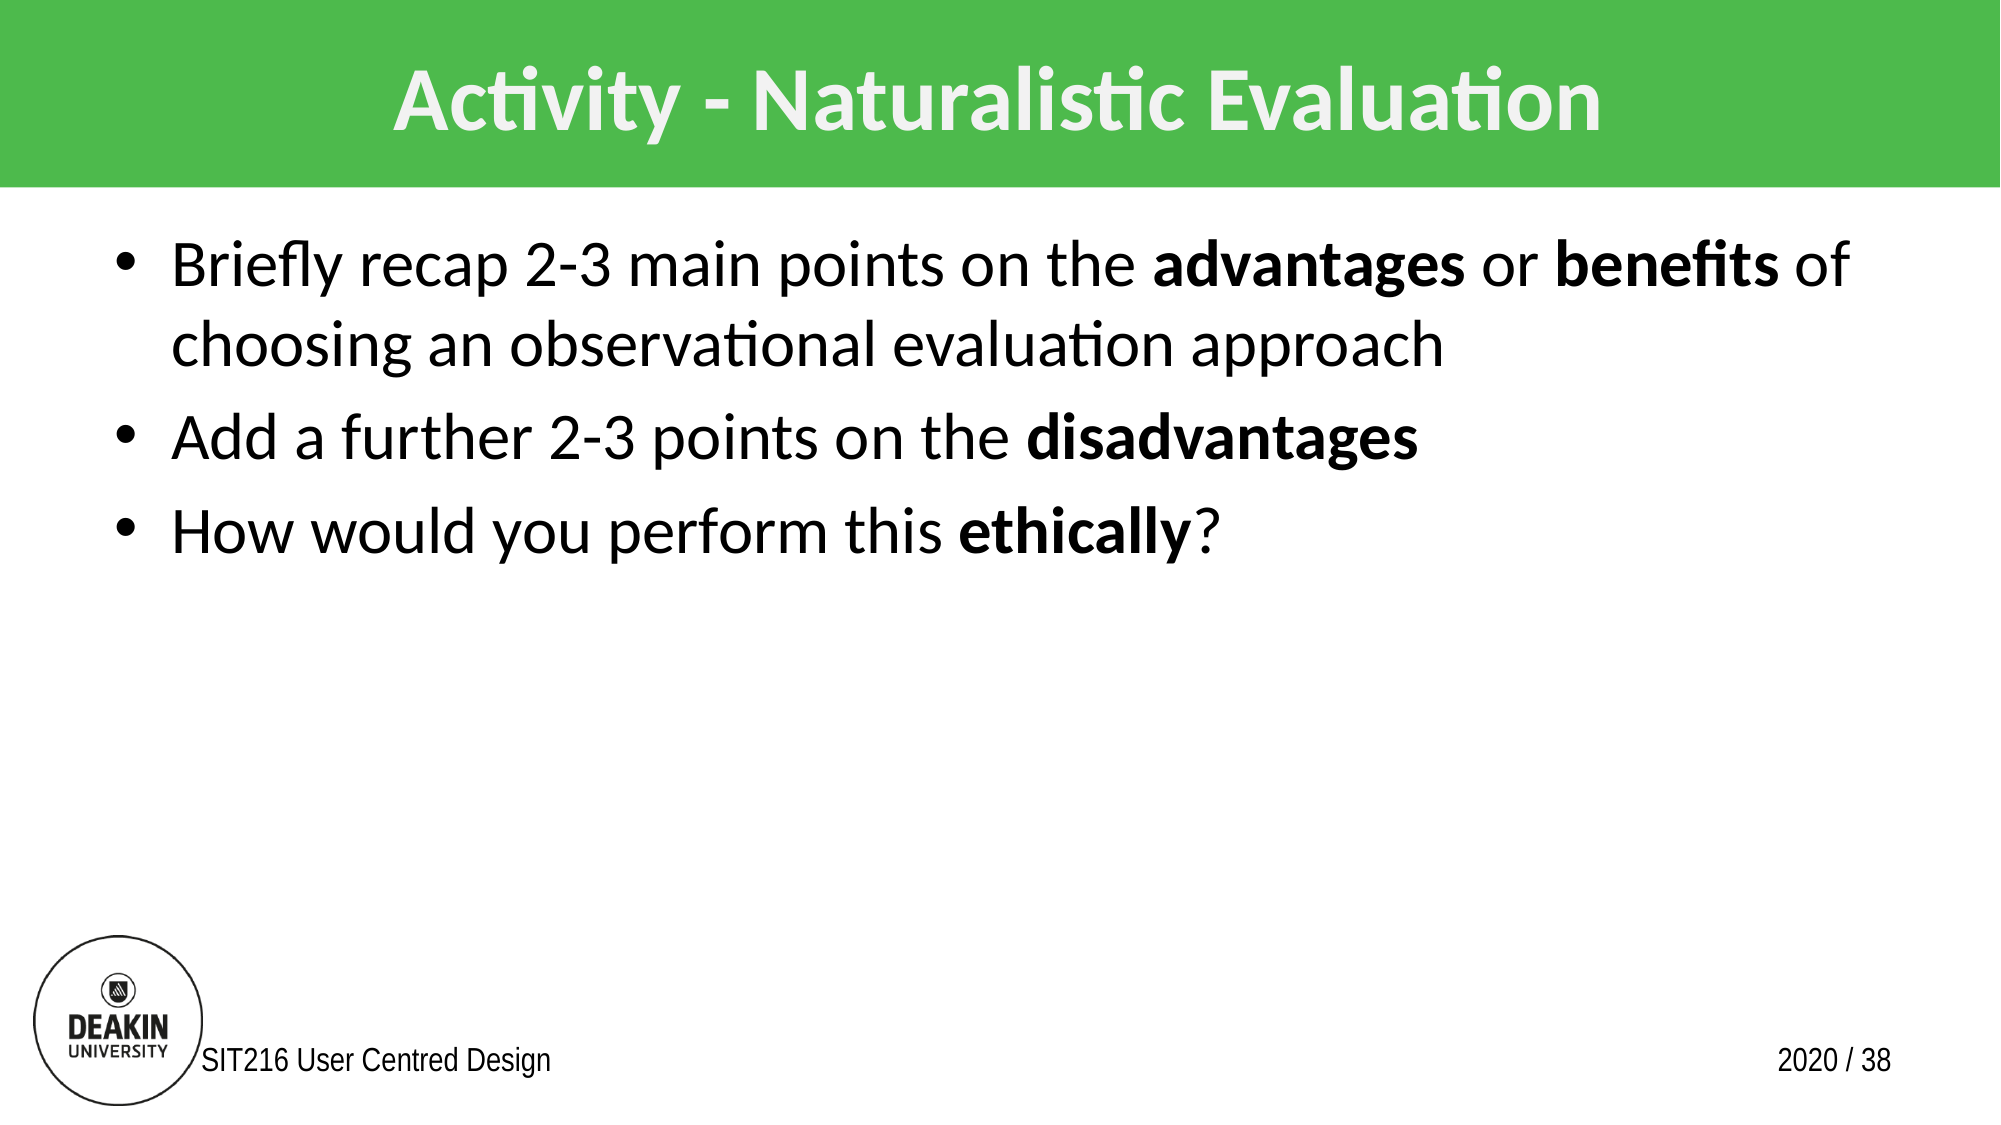

# Activity - Naturalistic Evaluation
Briefly recap 2-3 main points on the advantages or benefits of choosing an observational evaluation approach
Add a further 2-3 points on the disadvantages
How would you perform this ethically?